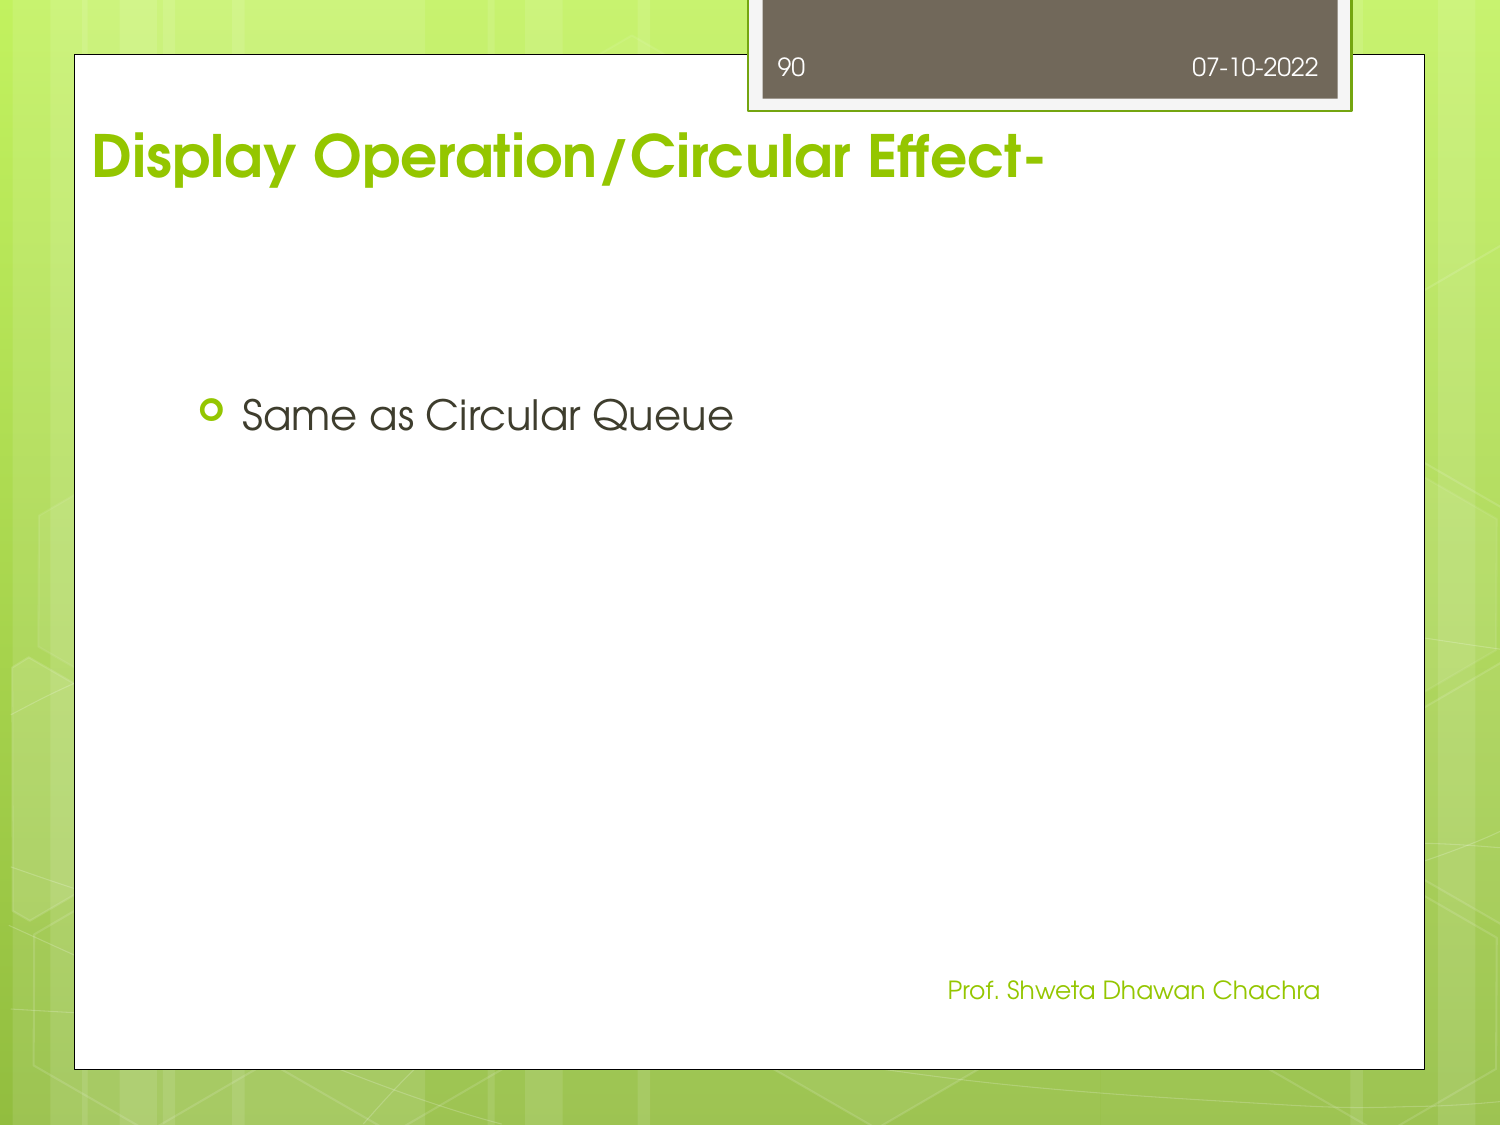

90
07-10-2022
Display Operation/Circular Effect-
Same as Circular Queue
Prof. Shweta Dhawan Chachra